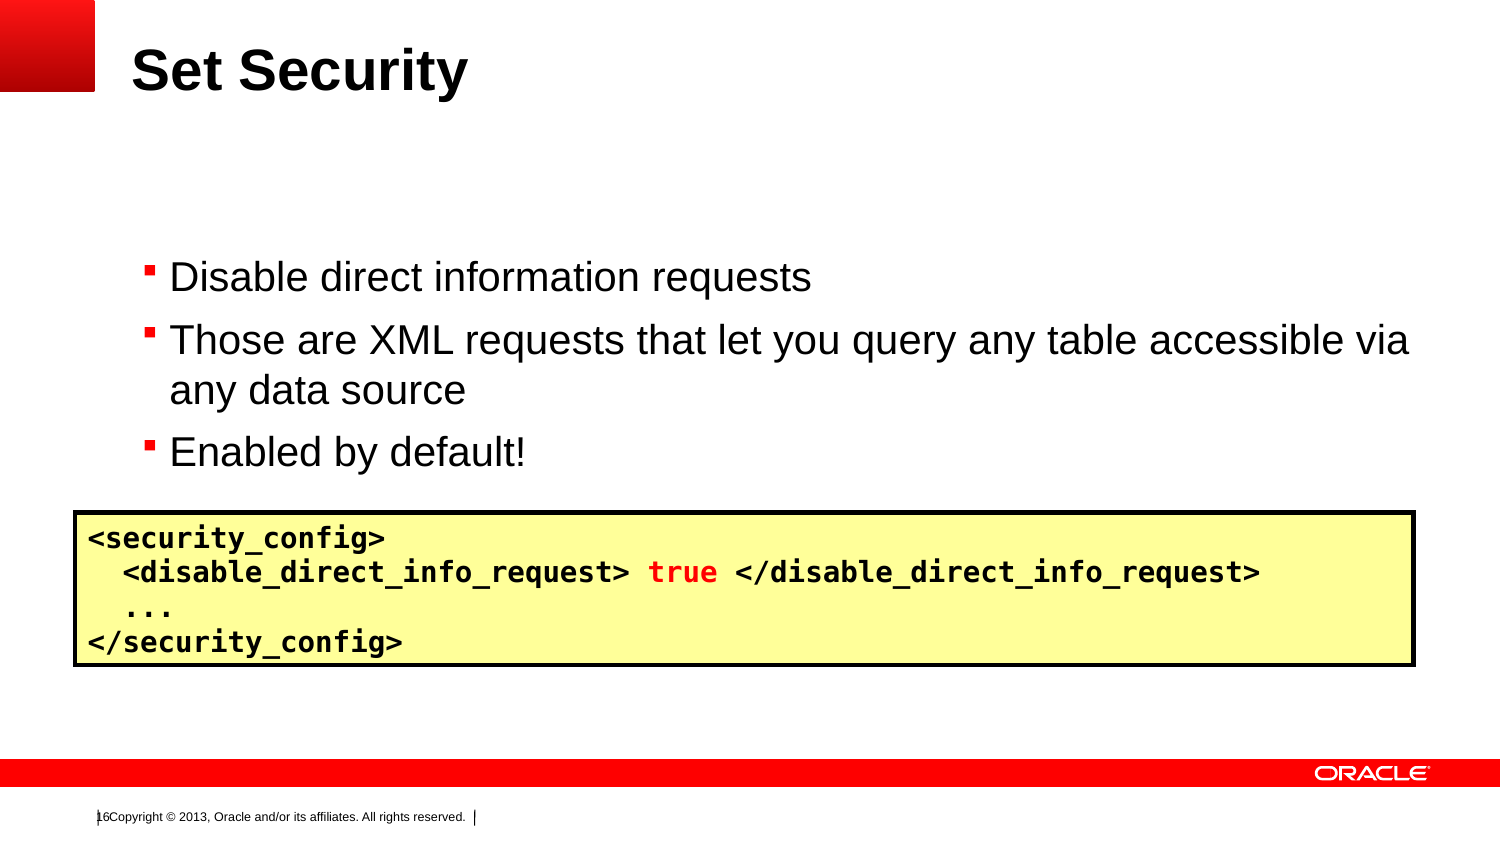

# Set Security
Disable direct information requests
Those are XML requests that let you query any table accessible via any data source
Enabled by default!

<security_config>
  <disable_direct_info_request> true </disable_direct_info_request>
  ...
</security_config>